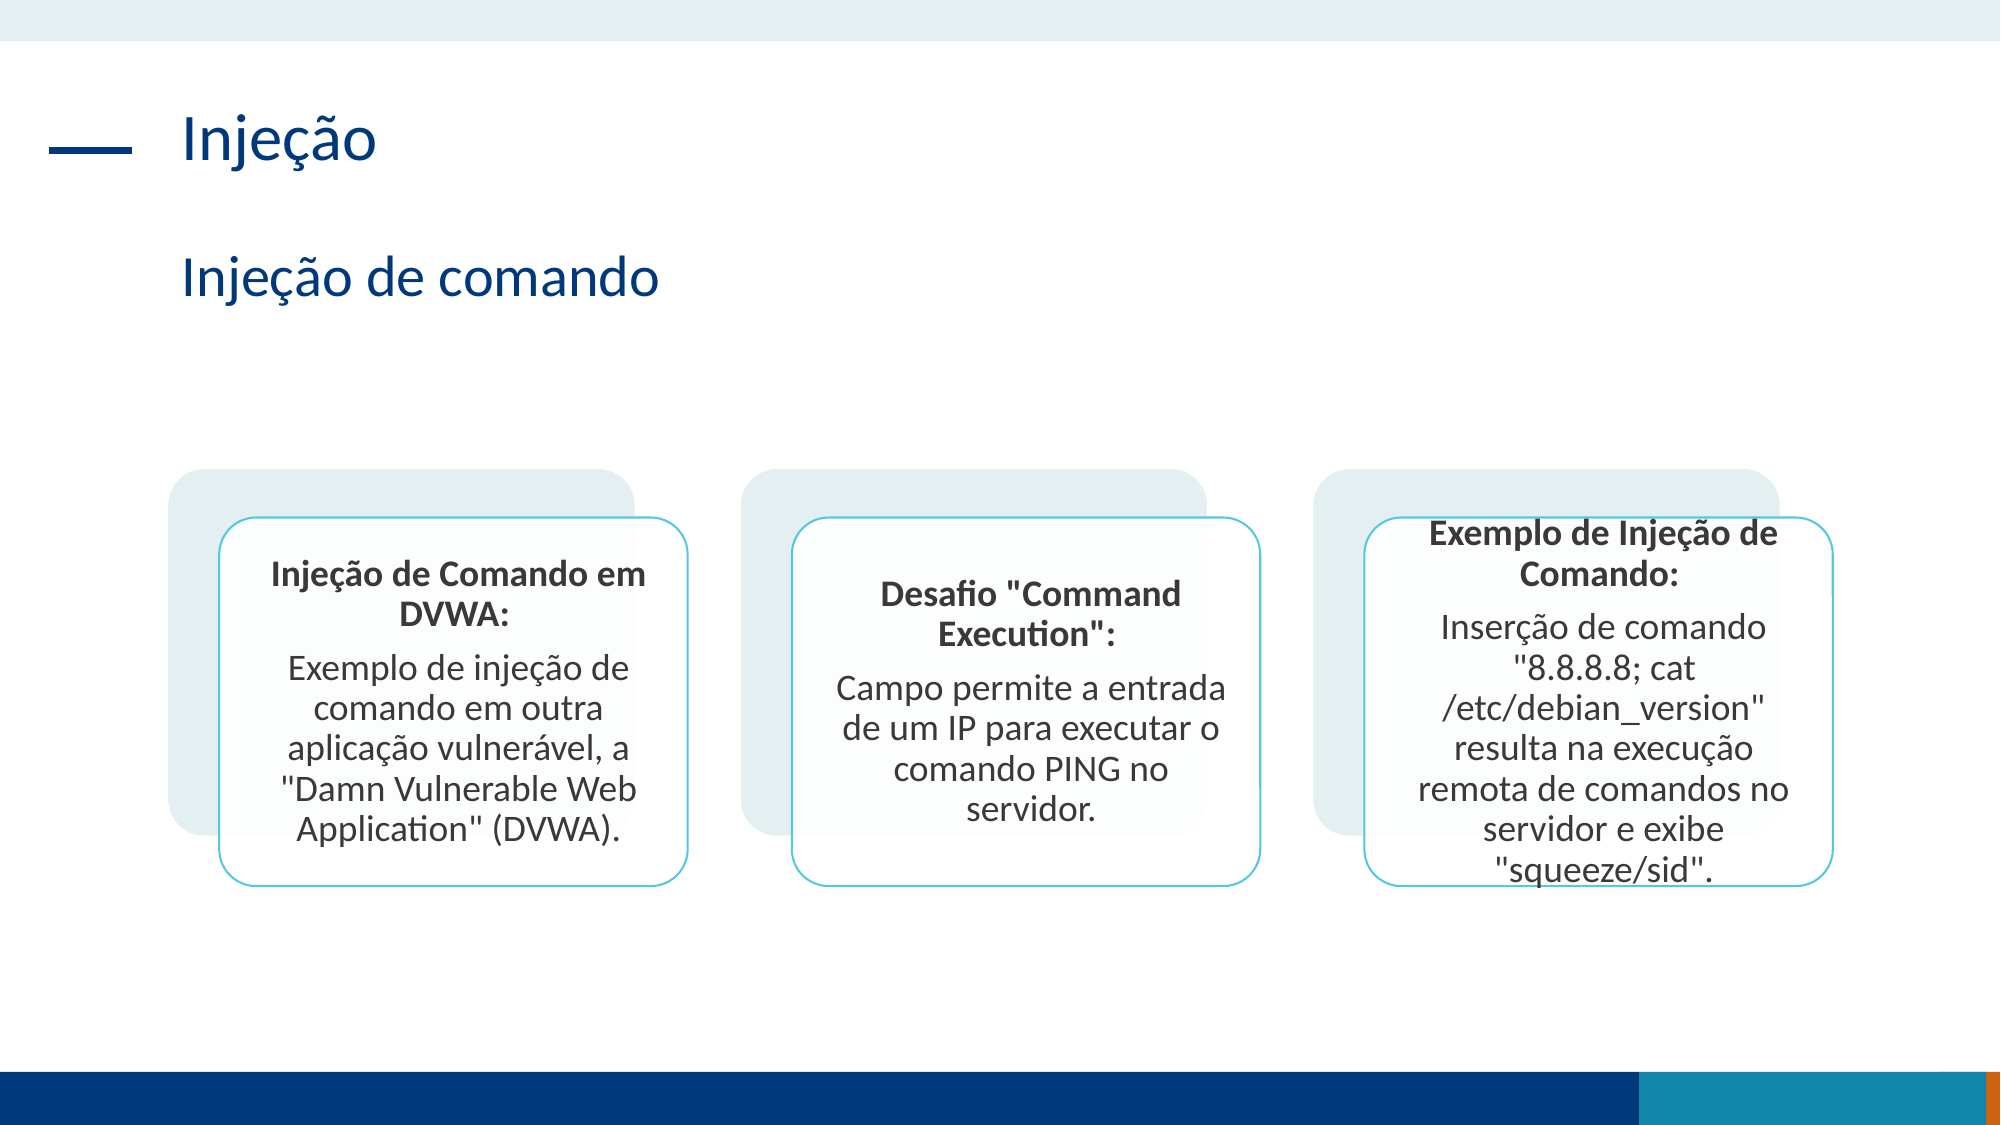

Injeção

Injeção de comando
Injeção de Comando em DVWA:
Exemplo de injeção de comando em outra aplicação vulnerável, a "Damn Vulnerable Web Application" (DVWA).
Desafio "Command Execution":
Campo permite a entrada de um IP para executar o comando PING no servidor.
Exemplo de Injeção de Comando:
Inserção de comando "8.8.8.8; cat /etc/debian_version" resulta na execução remota de comandos no servidor e exibe "squeeze/sid".